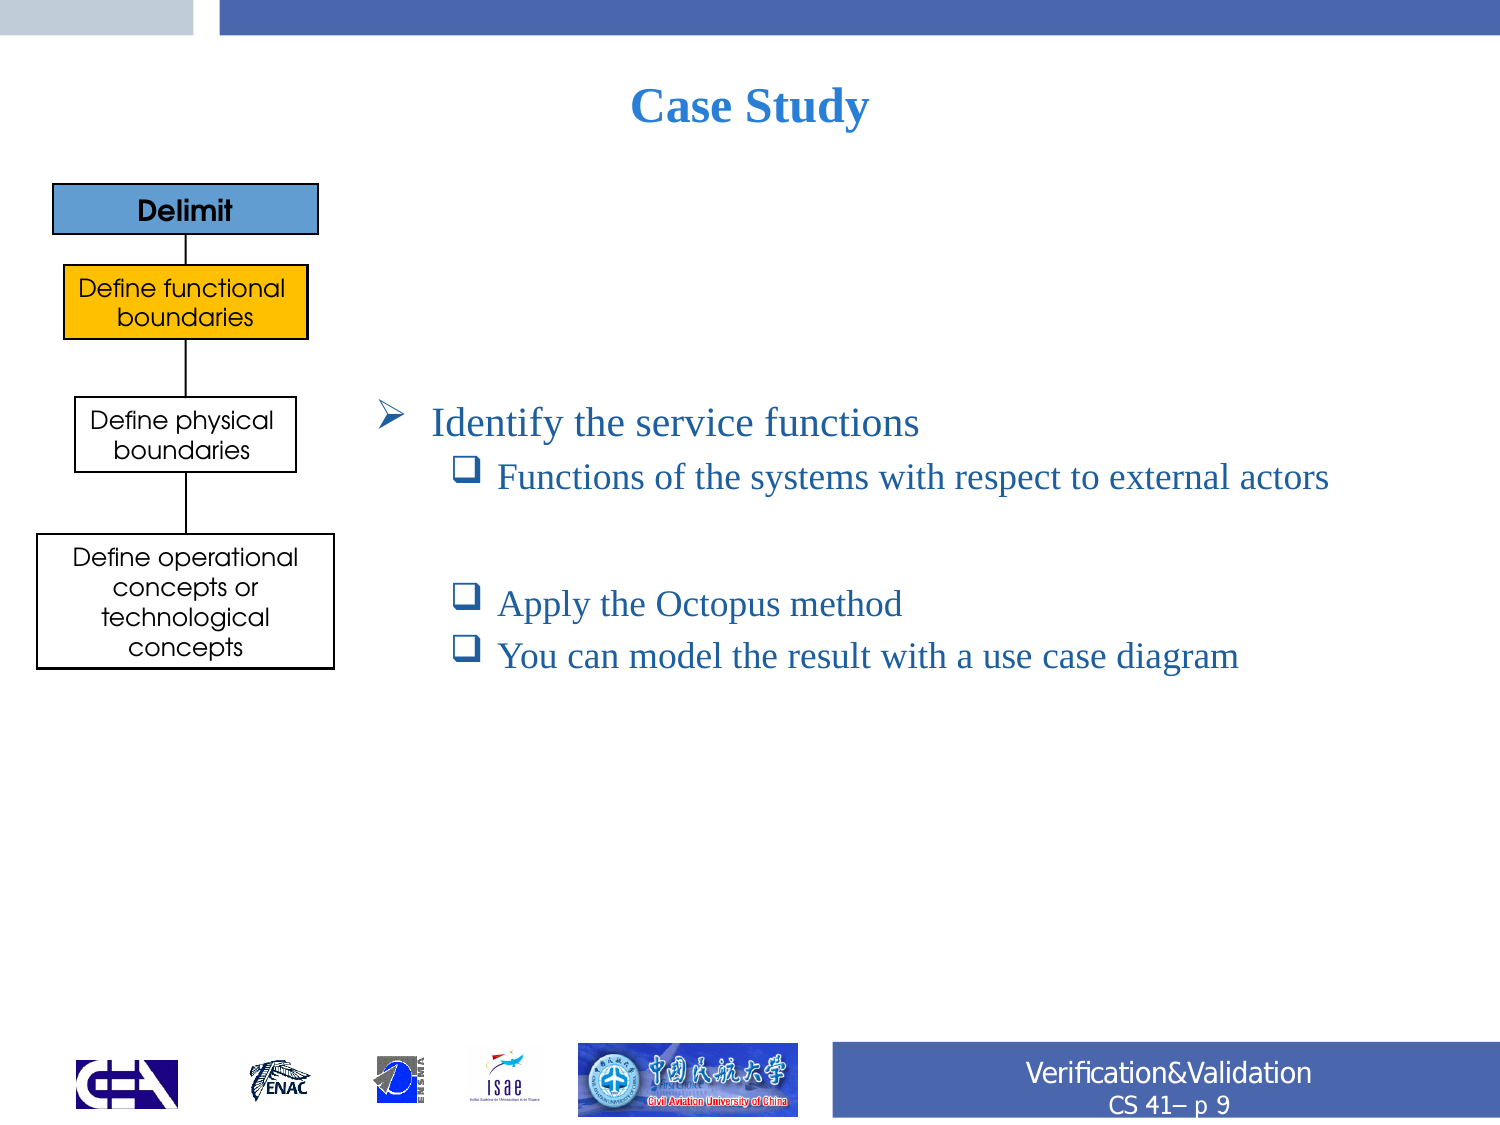

# Case Study
Delimit
Define functional
boundaries

Identify the service functions
Functions of the systems with respect to external actors

Apply the Octopus method
You can model the result with a use case diagram
Define physical
boundaries
Define operational concepts or technological concepts